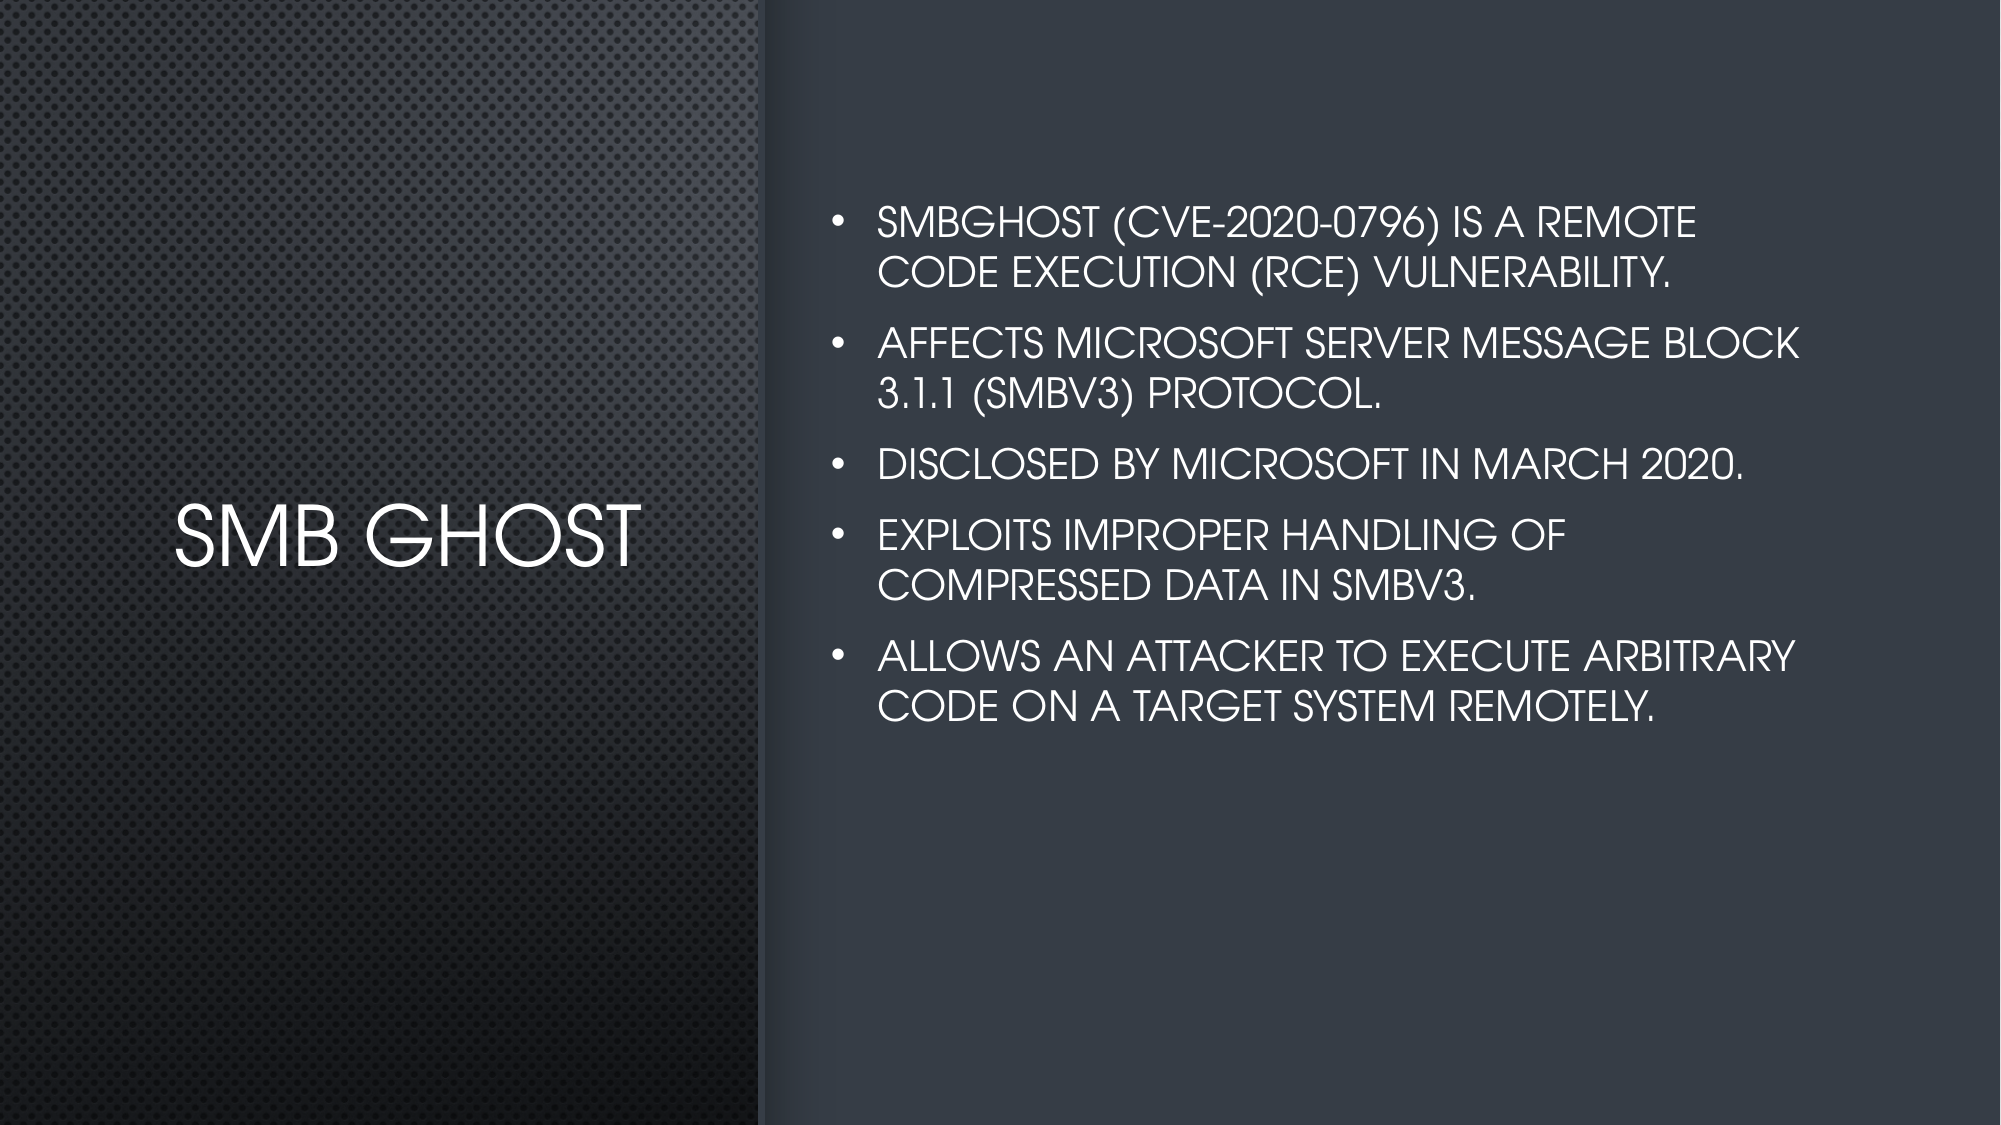

# Smb ghost
SMBGhost (CVE-2020-0796) is a remote code execution (RCE) vulnerability.
Affects Microsoft Server Message Block 3.1.1 (SMBv3) protocol.
Disclosed by Microsoft in March 2020.
Exploits improper handling of compressed data in SMBv3.
Allows an attacker to execute arbitrary code on a target system remotely.